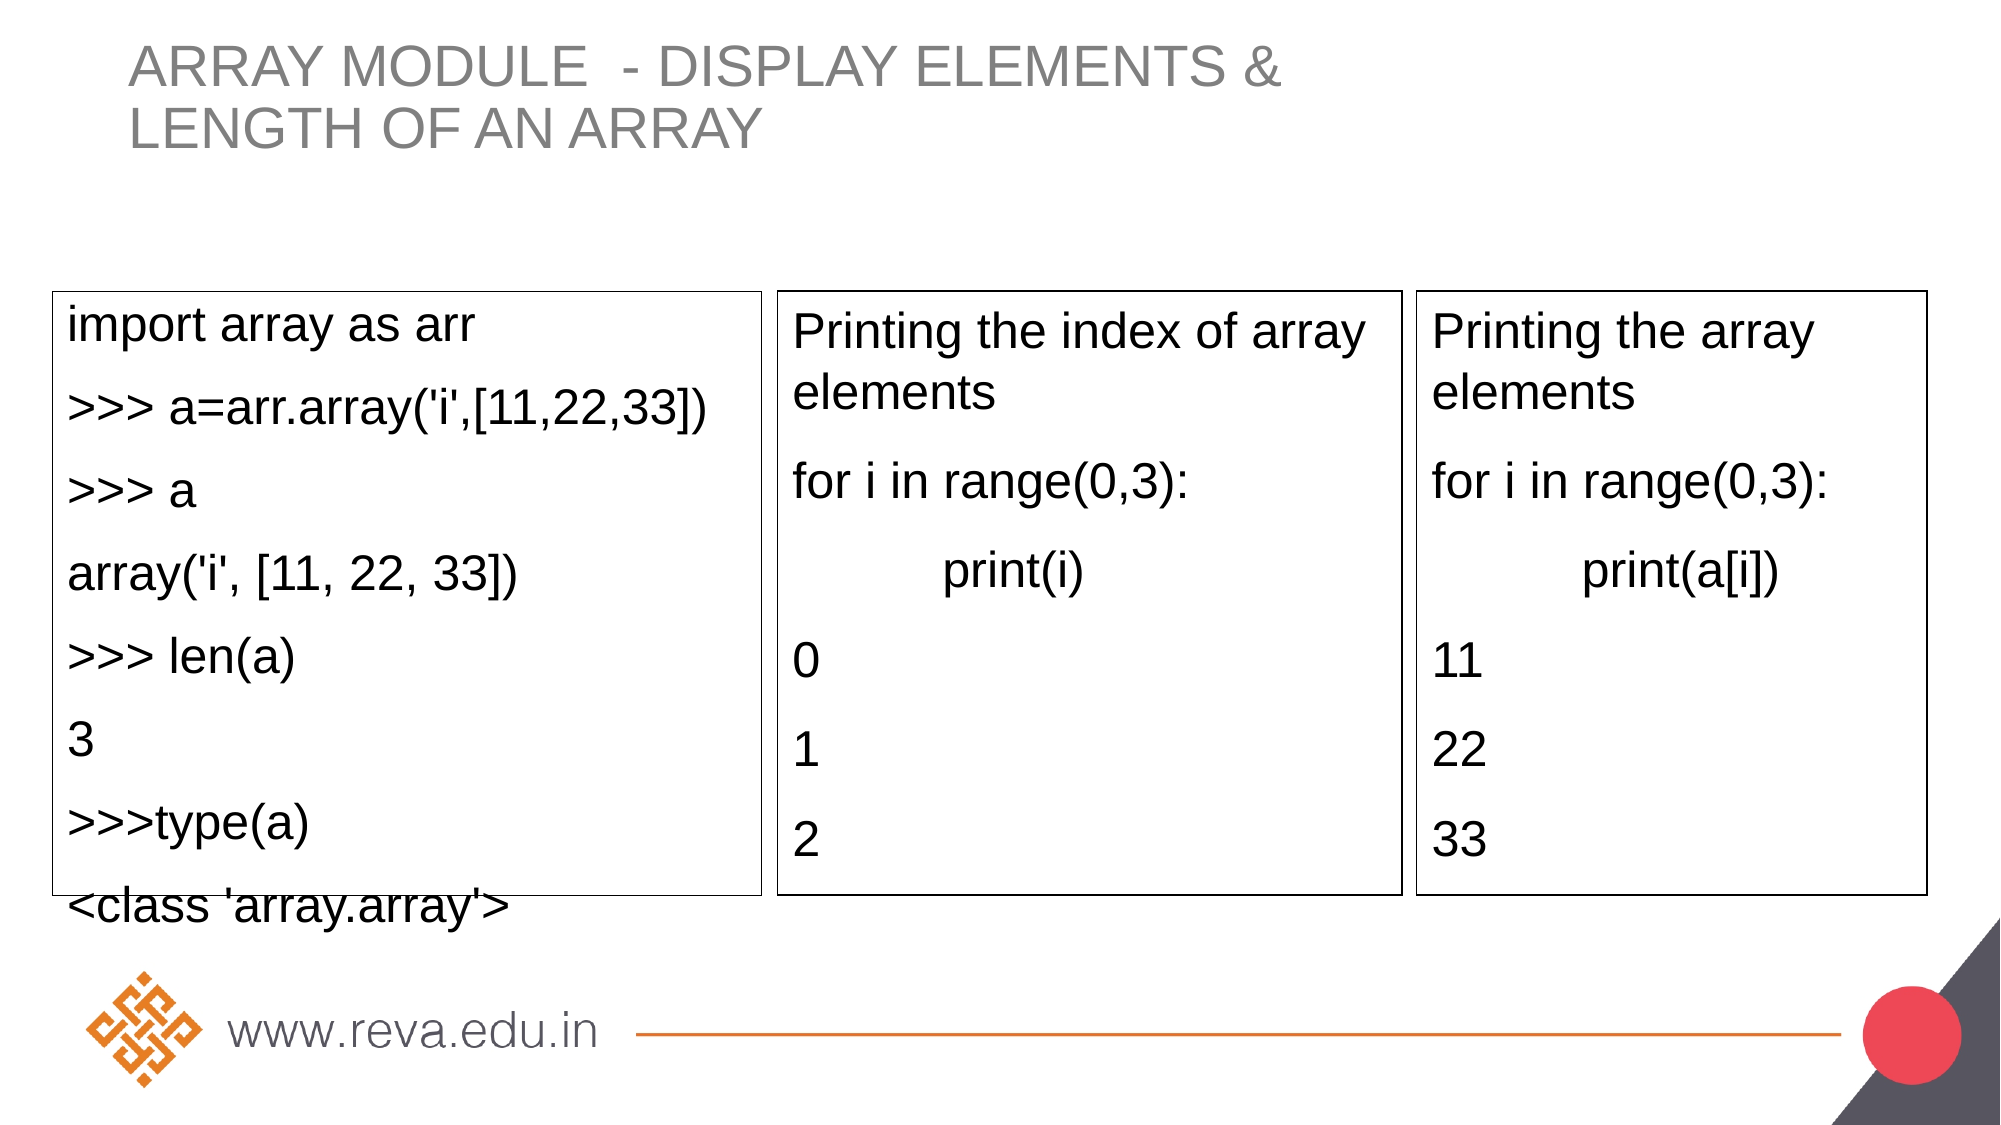

# Array Module  - Display elements & length of an array
import array as arr
>>> a=arr.array('i',[11,22,33])
>>> a
array('i', [11, 22, 33])
>>> len(a)
3
>>>type(a)
<class 'array.array'>

Printing the index of array elements
for i in range(0,3):
	print(i)
0
1
2
Printing the array elements
for i in range(0,3):
	print(a[i])
11
22
33